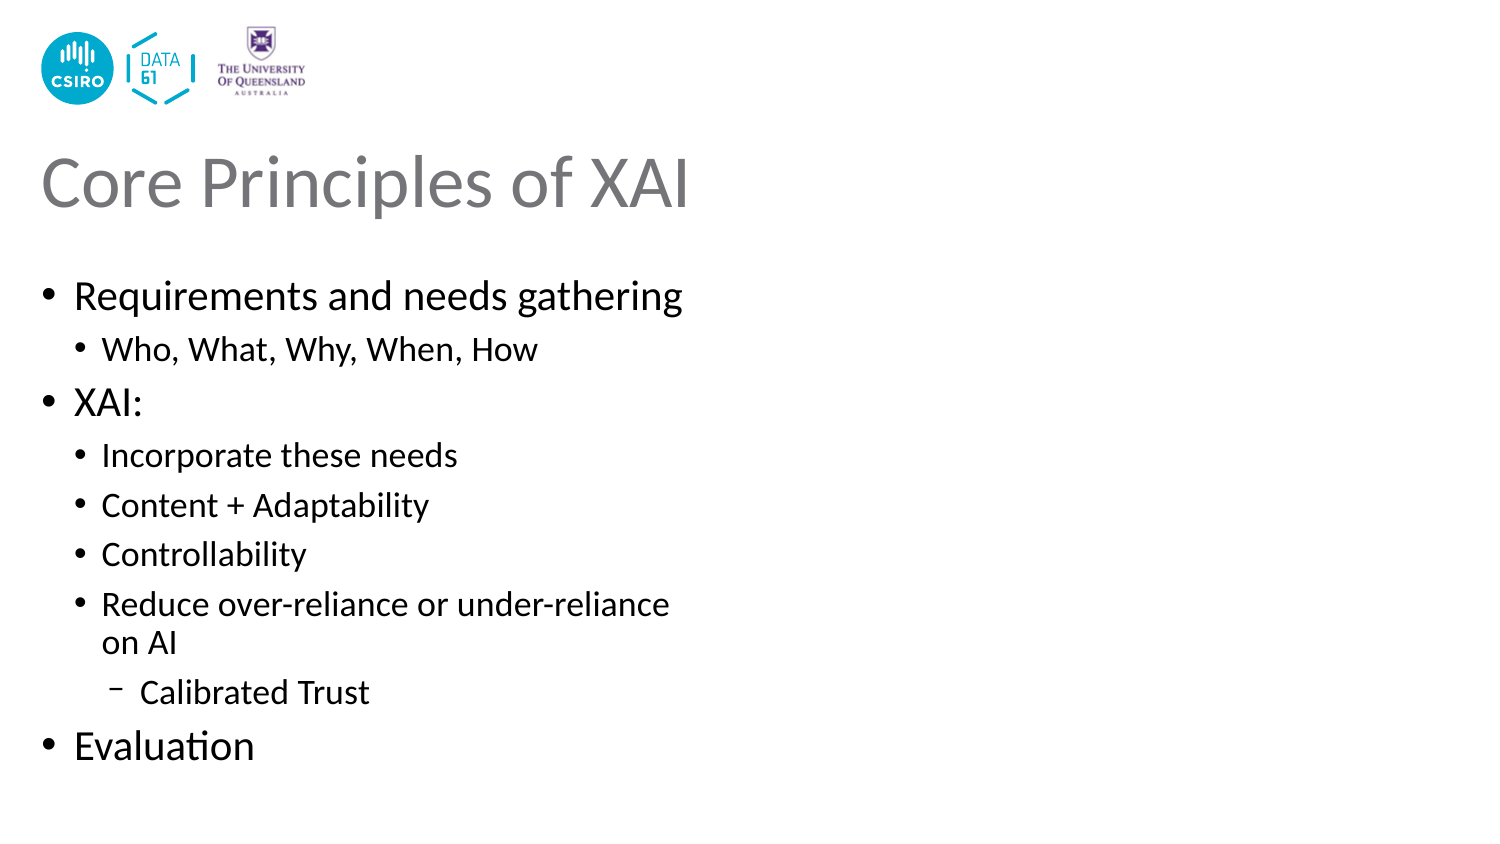

# Core Principles of XAI
Requirements and needs gathering
Who, What, Why, When, How
XAI:
Incorporate these needs
Content + Adaptability
Controllability
Reduce over-reliance or under-reliance on AI
Calibrated Trust
Evaluation